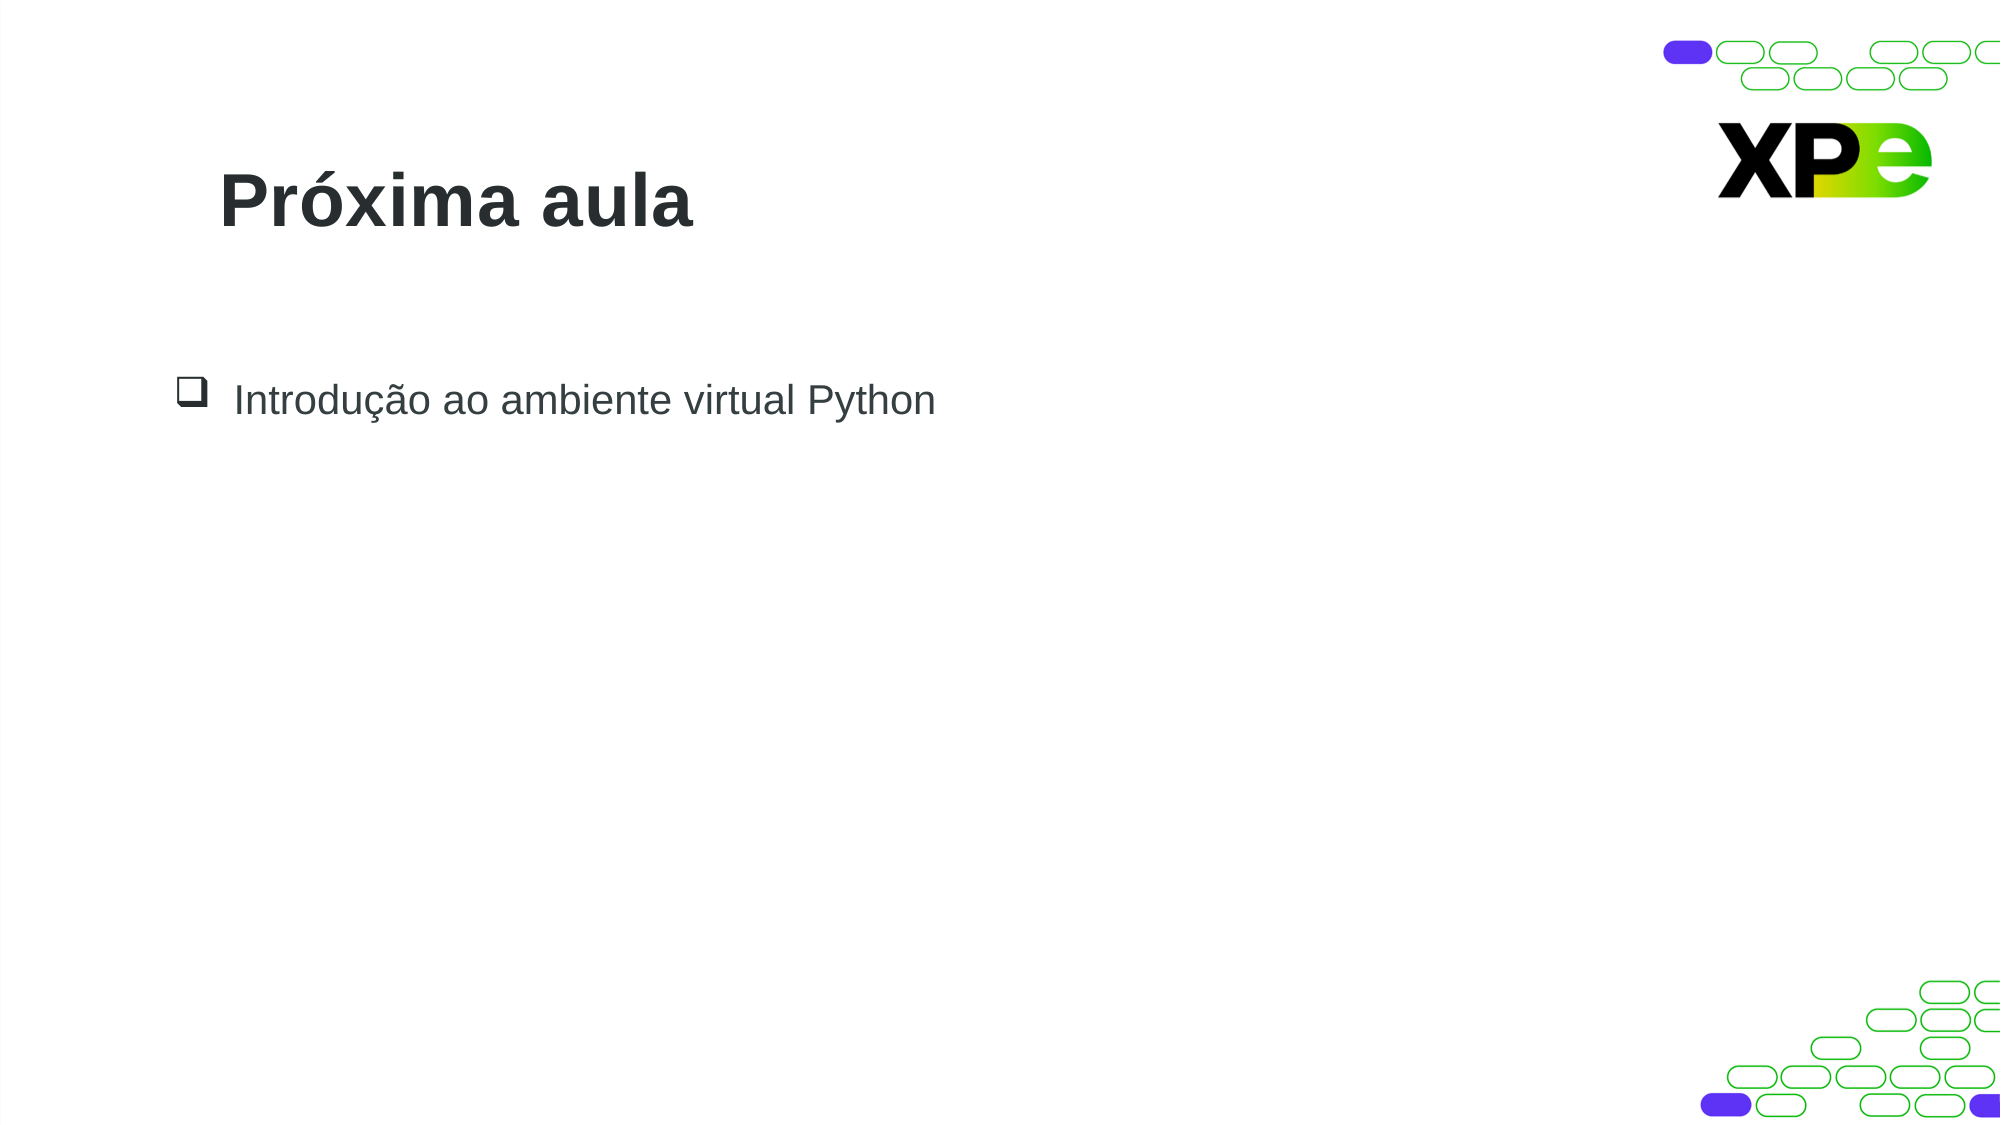

# Próxima aula
Introdução ao ambiente virtual Python